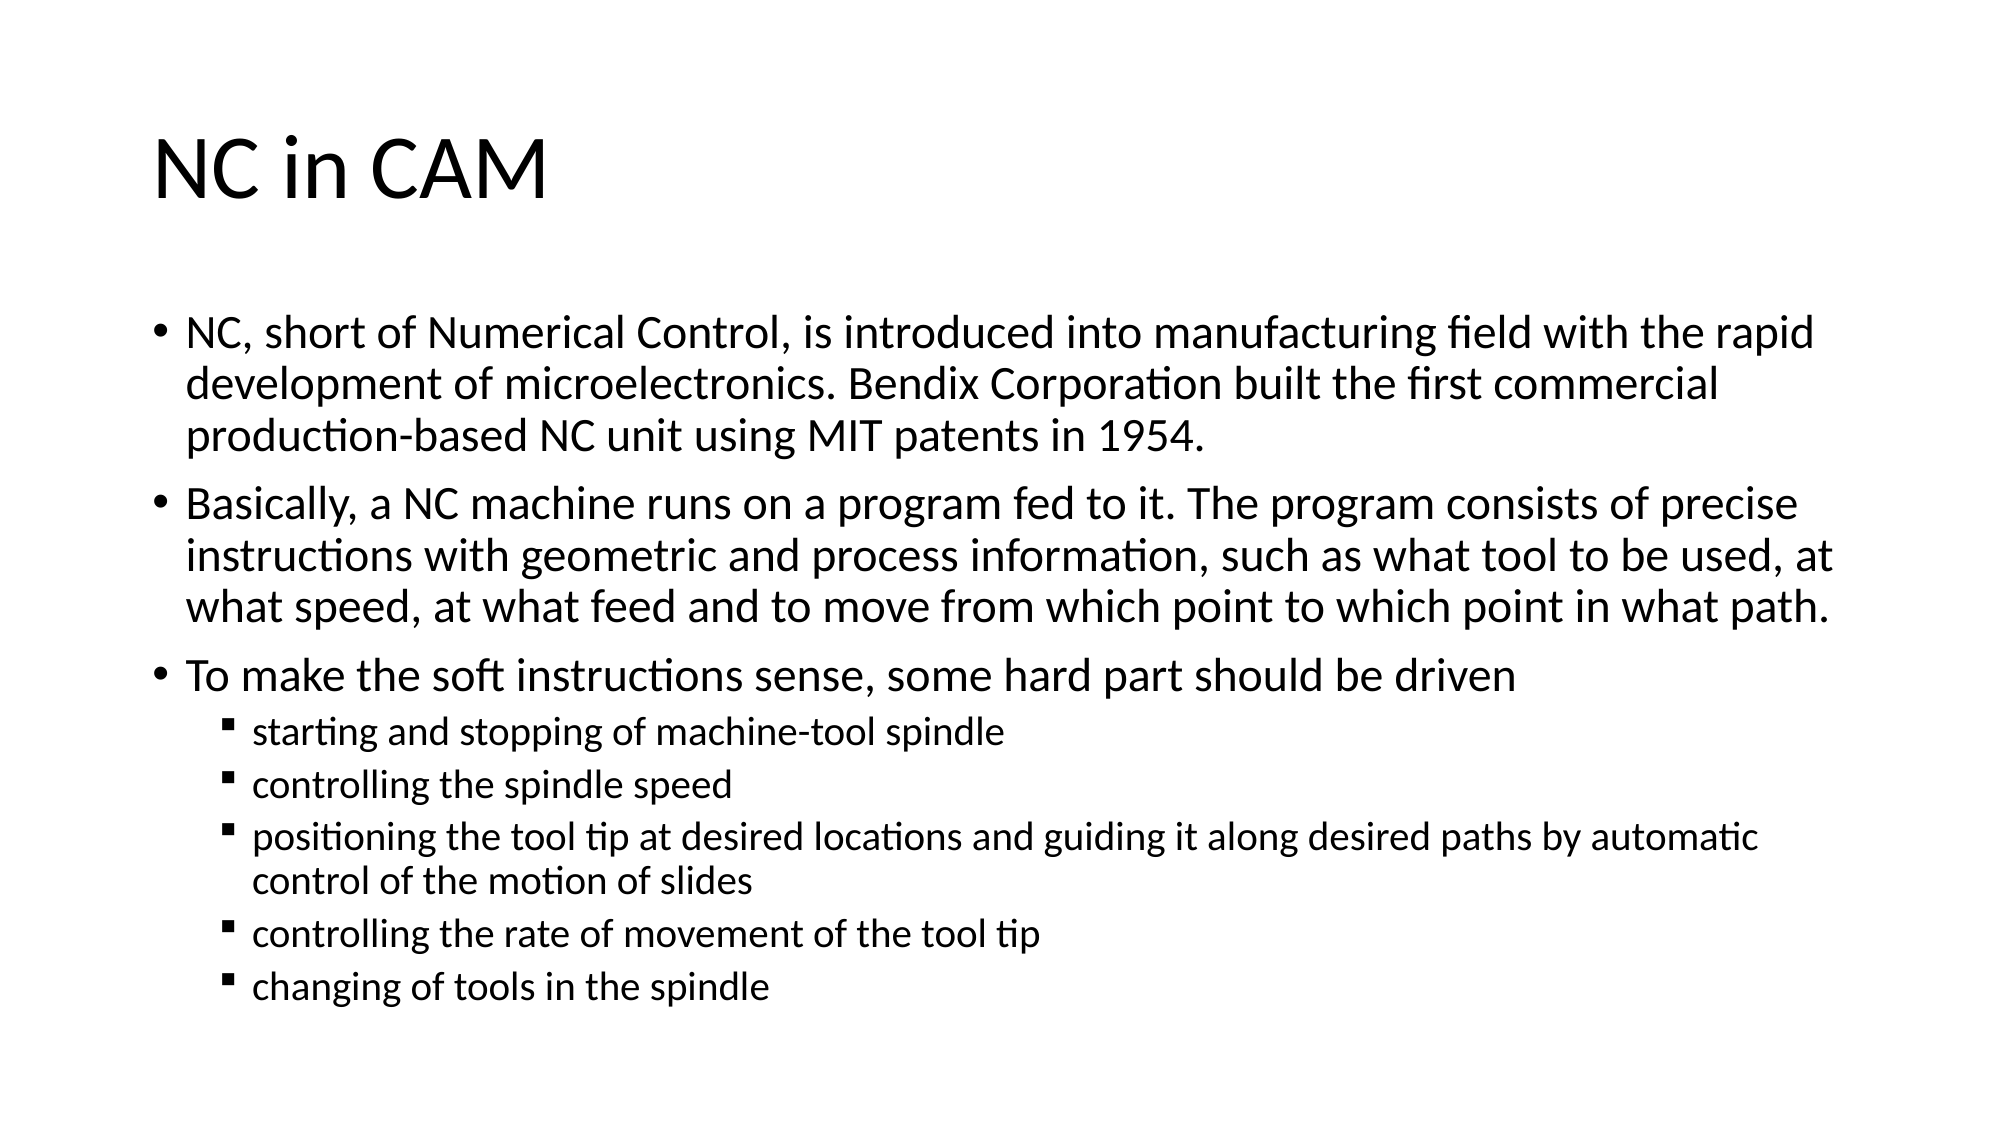

# NC in CAM
NC, short of Numerical Control, is introduced into manufacturing field with the rapid development of microelectronics. Bendix Corporation built the first commercial production-based NC unit using MIT patents in 1954.
Basically, a NC machine runs on a program fed to it. The program consists of precise instructions with geometric and process information, such as what tool to be used, at what speed, at what feed and to move from which point to which point in what path.
To make the soft instructions sense, some hard part should be driven
starting and stopping of machine-tool spindle
controlling the spindle speed
positioning the tool tip at desired locations and guiding it along desired paths by automatic control of the motion of slides
controlling the rate of movement of the tool tip
changing of tools in the spindle